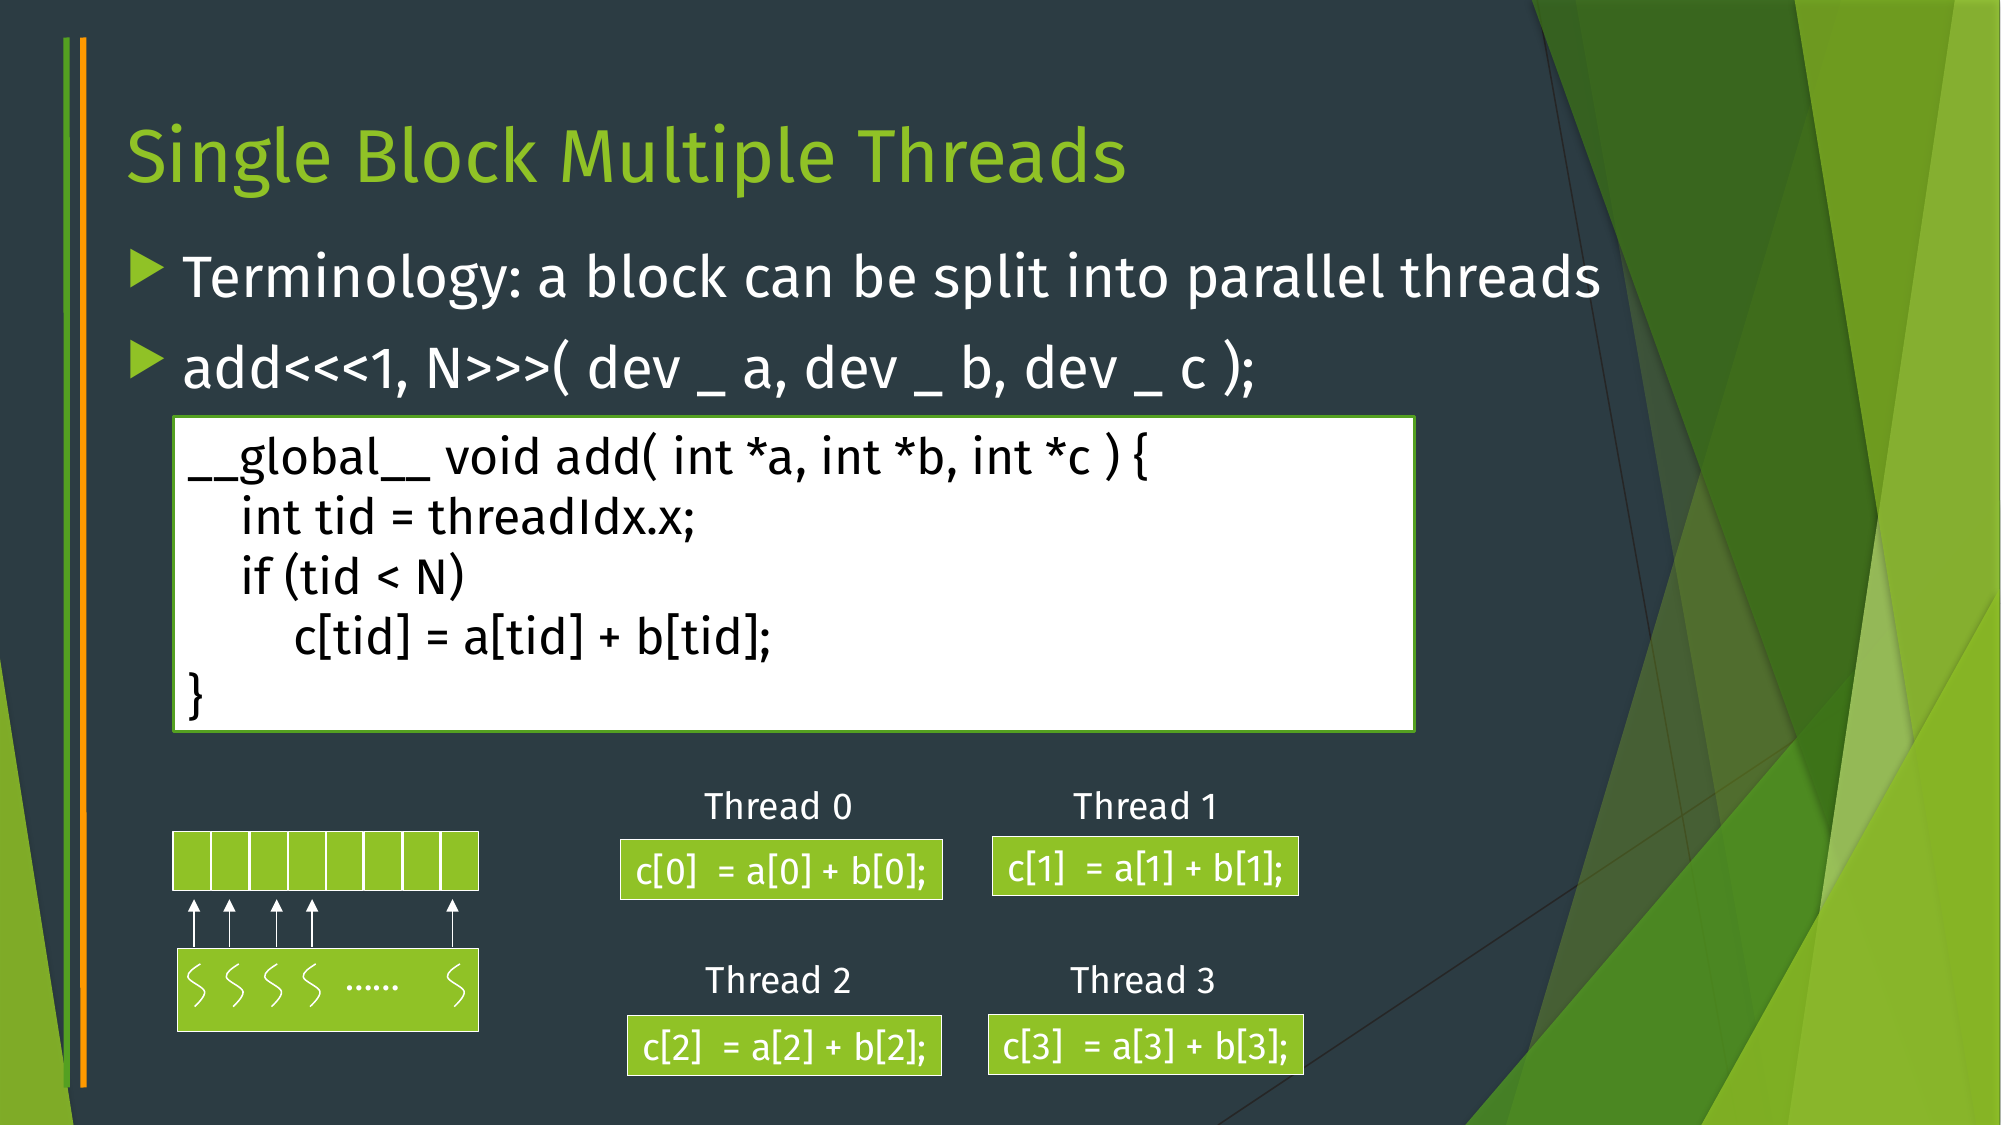

# Single Block Multiple Threads
Terminology: a block can be split into parallel threads
add<<<1, N>>>( dev _ a, dev _ b, dev _ c );
__global__ void add( int *a, int *b, int *c ) {
    int tid = threadIdx.x;
    if (tid < N)
        c[tid] = a[tid] + b[tid];
}
Thread 0
Thread 1

c[1]  = a[1] + b[1];
c[0]  = a[0] + b[0];
……
Thread 2
Thread 3

c[3]  = a[3] + b[3];
c[2]  = a[2] + b[2];